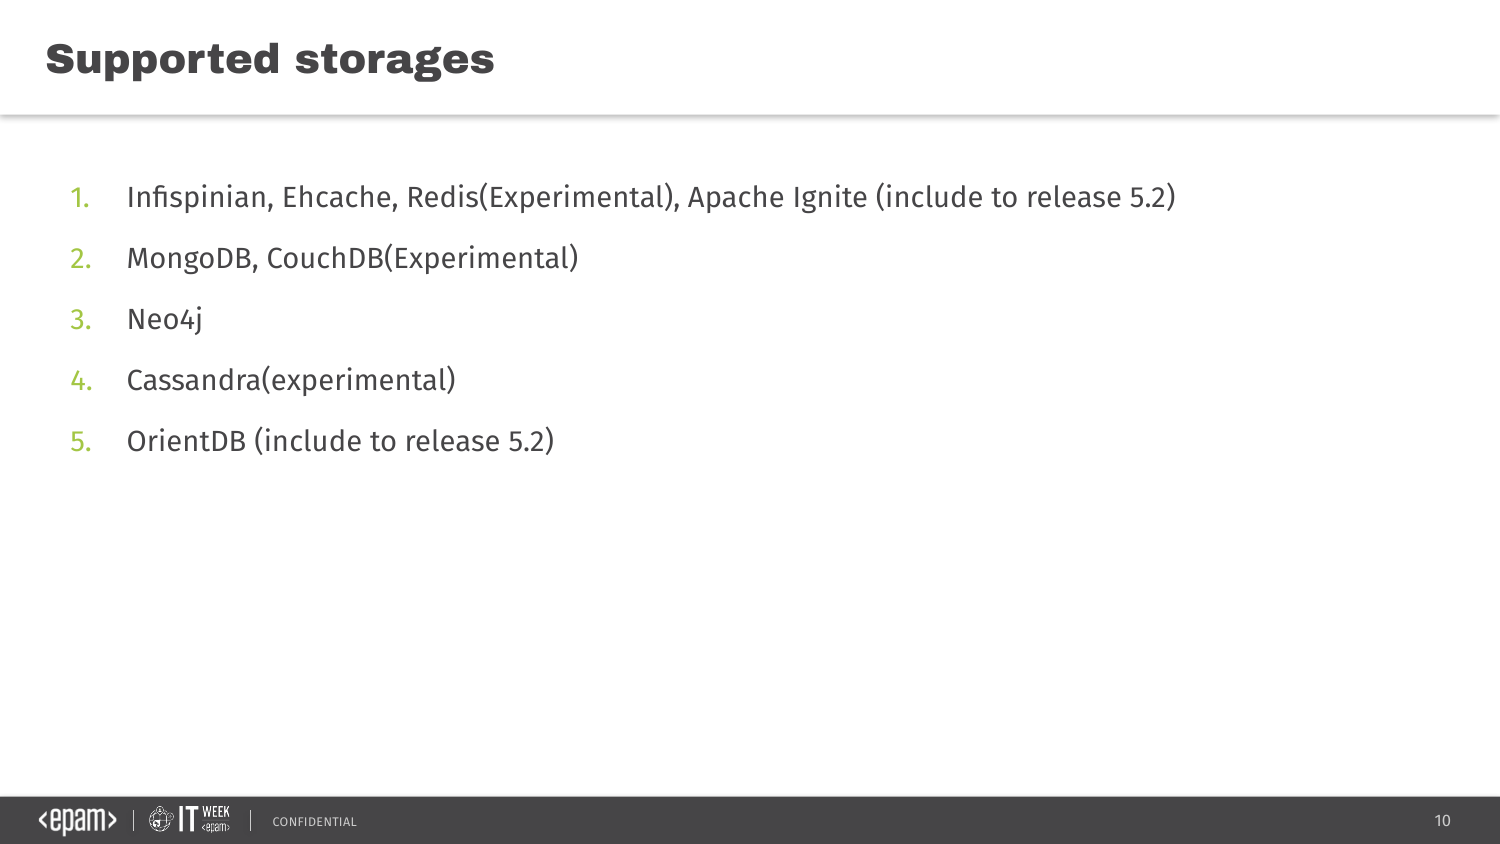

Supported storages
Infispinian, Ehcache, Redis(Experimental), Apache Ignite (include to release 5.2)
MongoDB, CouchDB(Experimental)
Neo4j
Cassandra(experimental)
OrientDB (include to release 5.2)